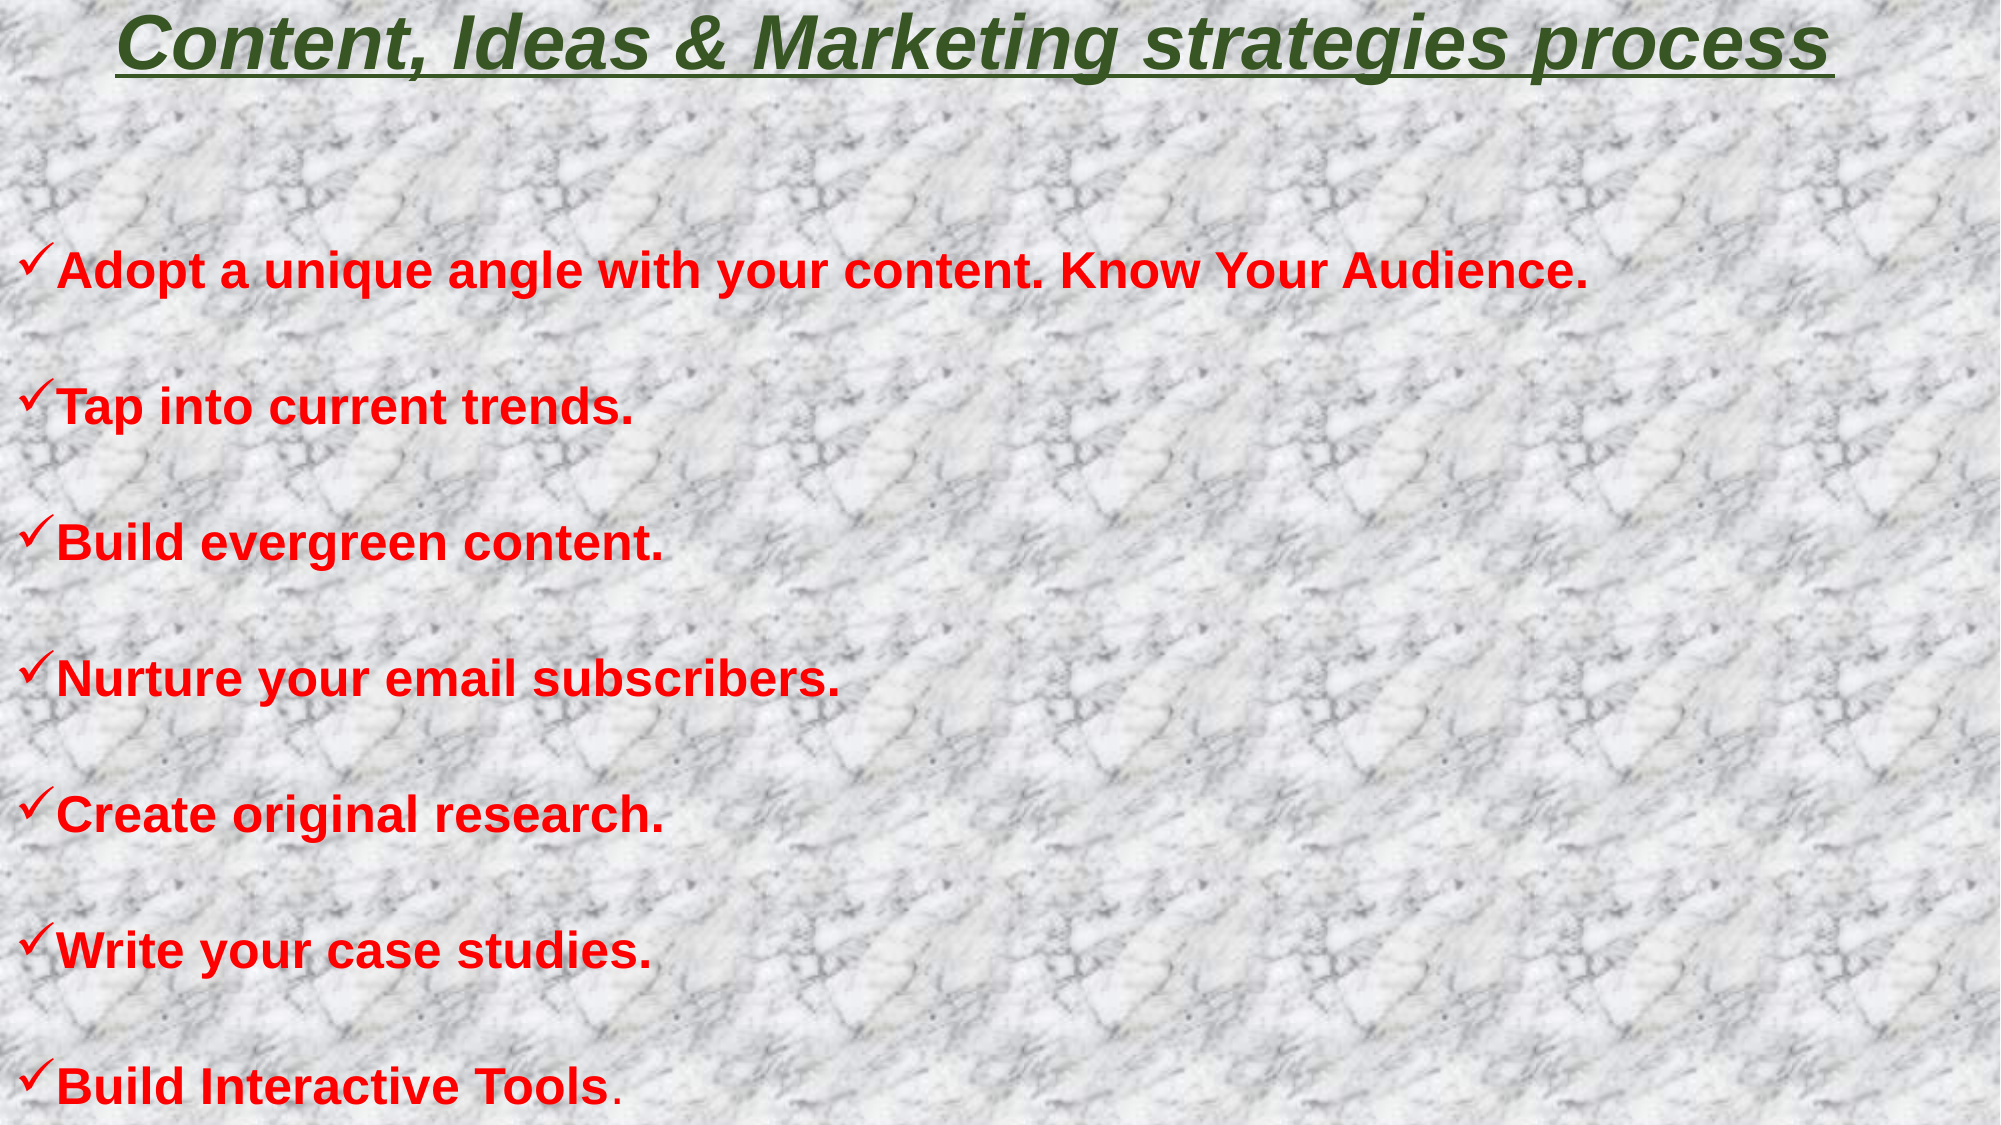

# Content, Ideas & Marketing strategies process
Adopt a unique angle with your content. Know Your Audience.
Tap into current trends.
Build evergreen content.
Nurture your email subscribers.
Create original research.
Write your case studies.
Build Interactive Tools.